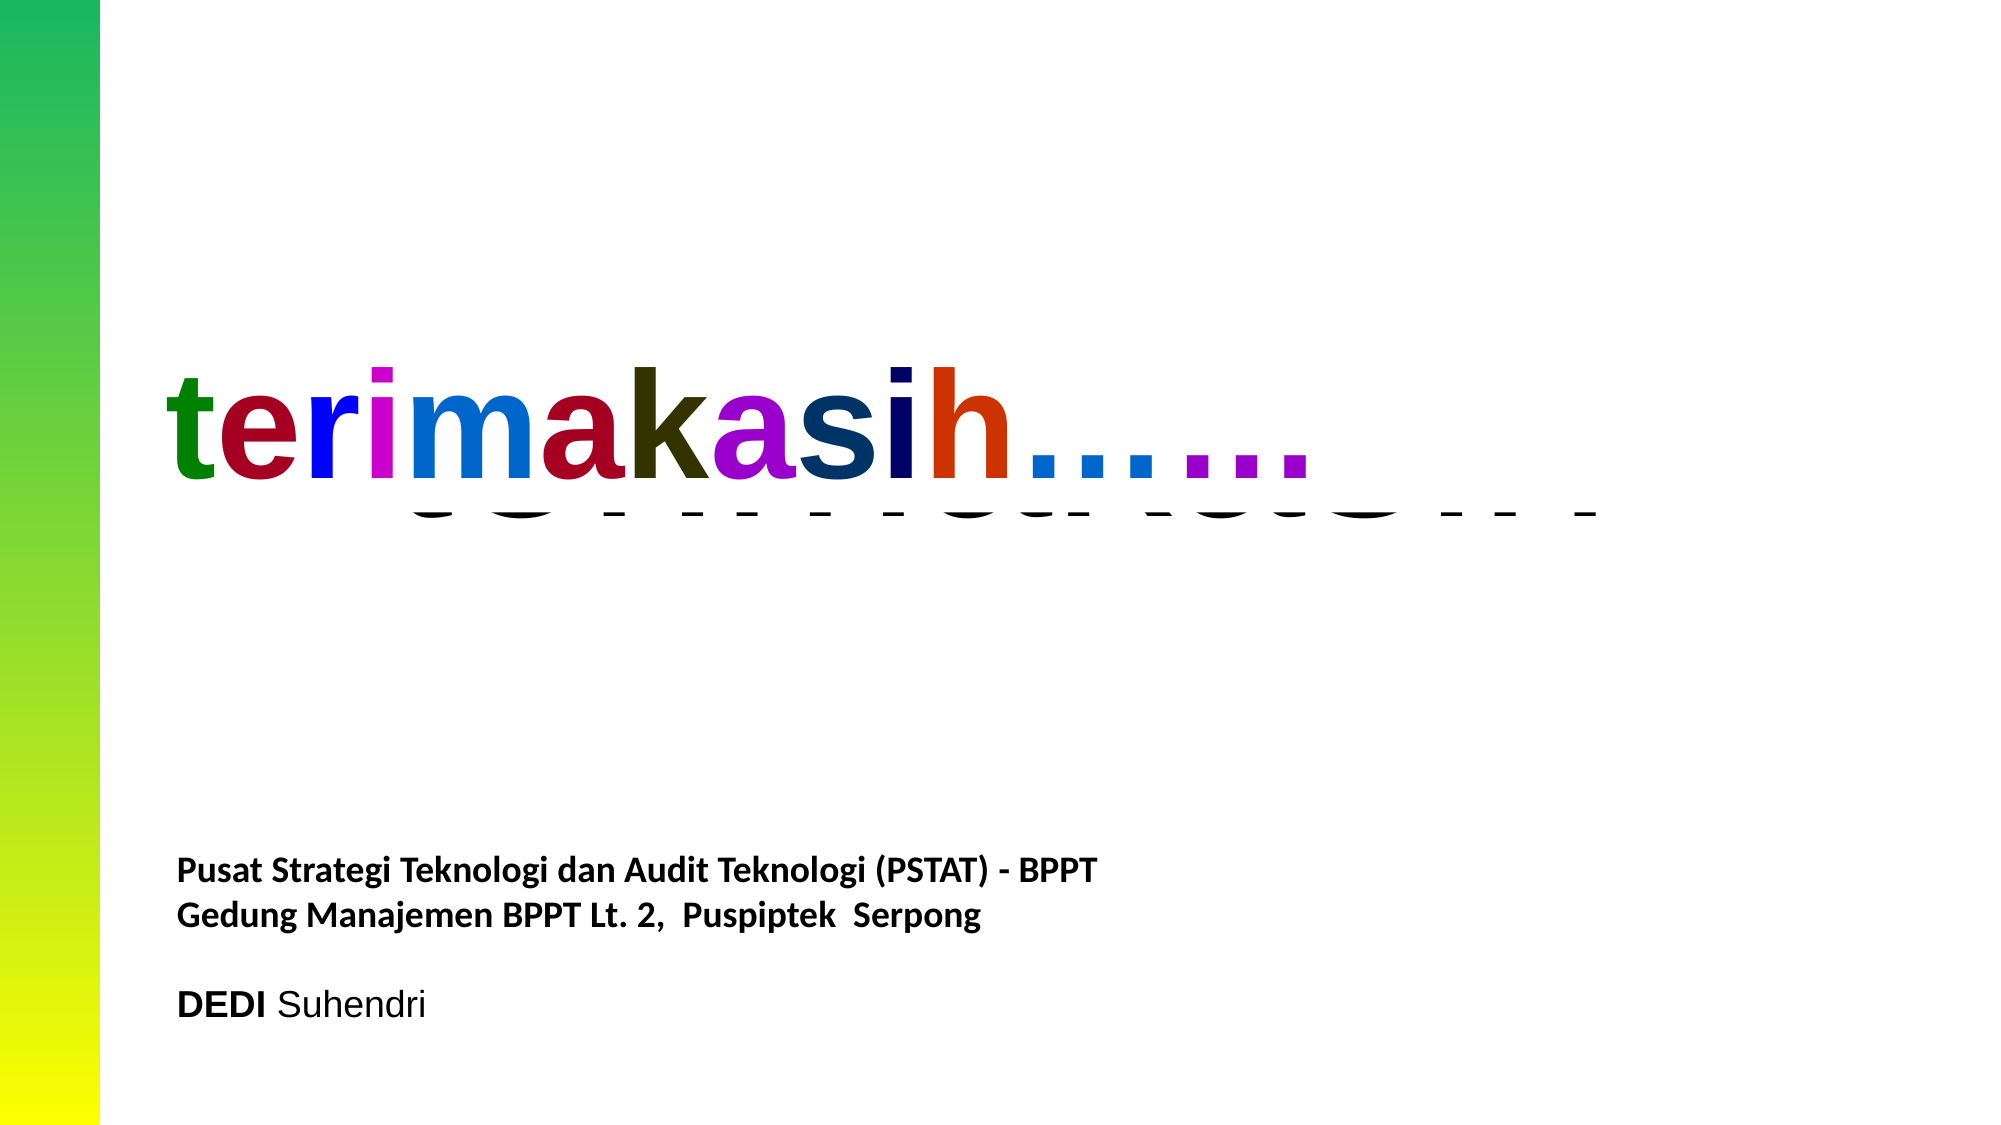

# terimakasih
terimakasih……
Pusat Strategi Teknologi dan Audit Teknologi (PSTAT) - BPPT
Gedung Manajemen BPPT Lt. 2,  Puspiptek  Serpong

DEDI Suhendri